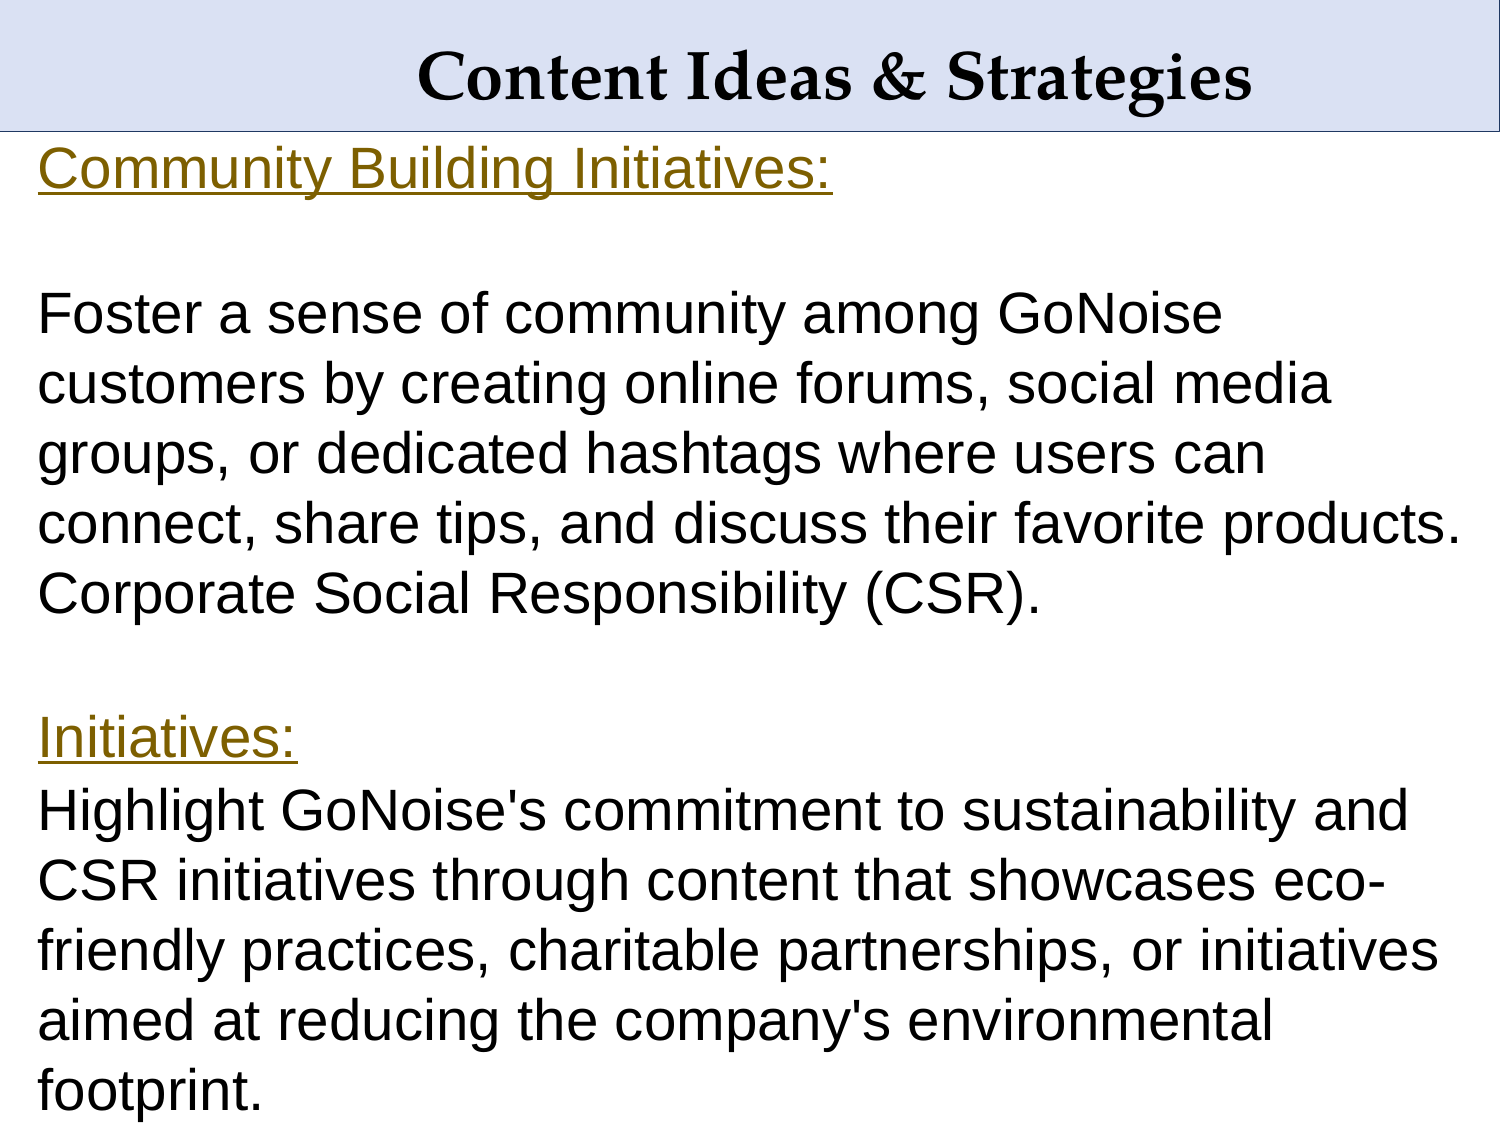

# Content Ideas & Strategies
Community Building Initiatives:

Foster a sense of community among GoNoise customers by creating online forums, social media groups, or dedicated hashtags where users can connect, share tips, and discuss their favorite products. Corporate Social Responsibility (CSR).

Initiatives:
Highlight GoNoise's commitment to sustainability and CSR initiatives through content that showcases eco-friendly practices, charitable partnerships, or initiatives aimed at reducing the company's environmental footprint.